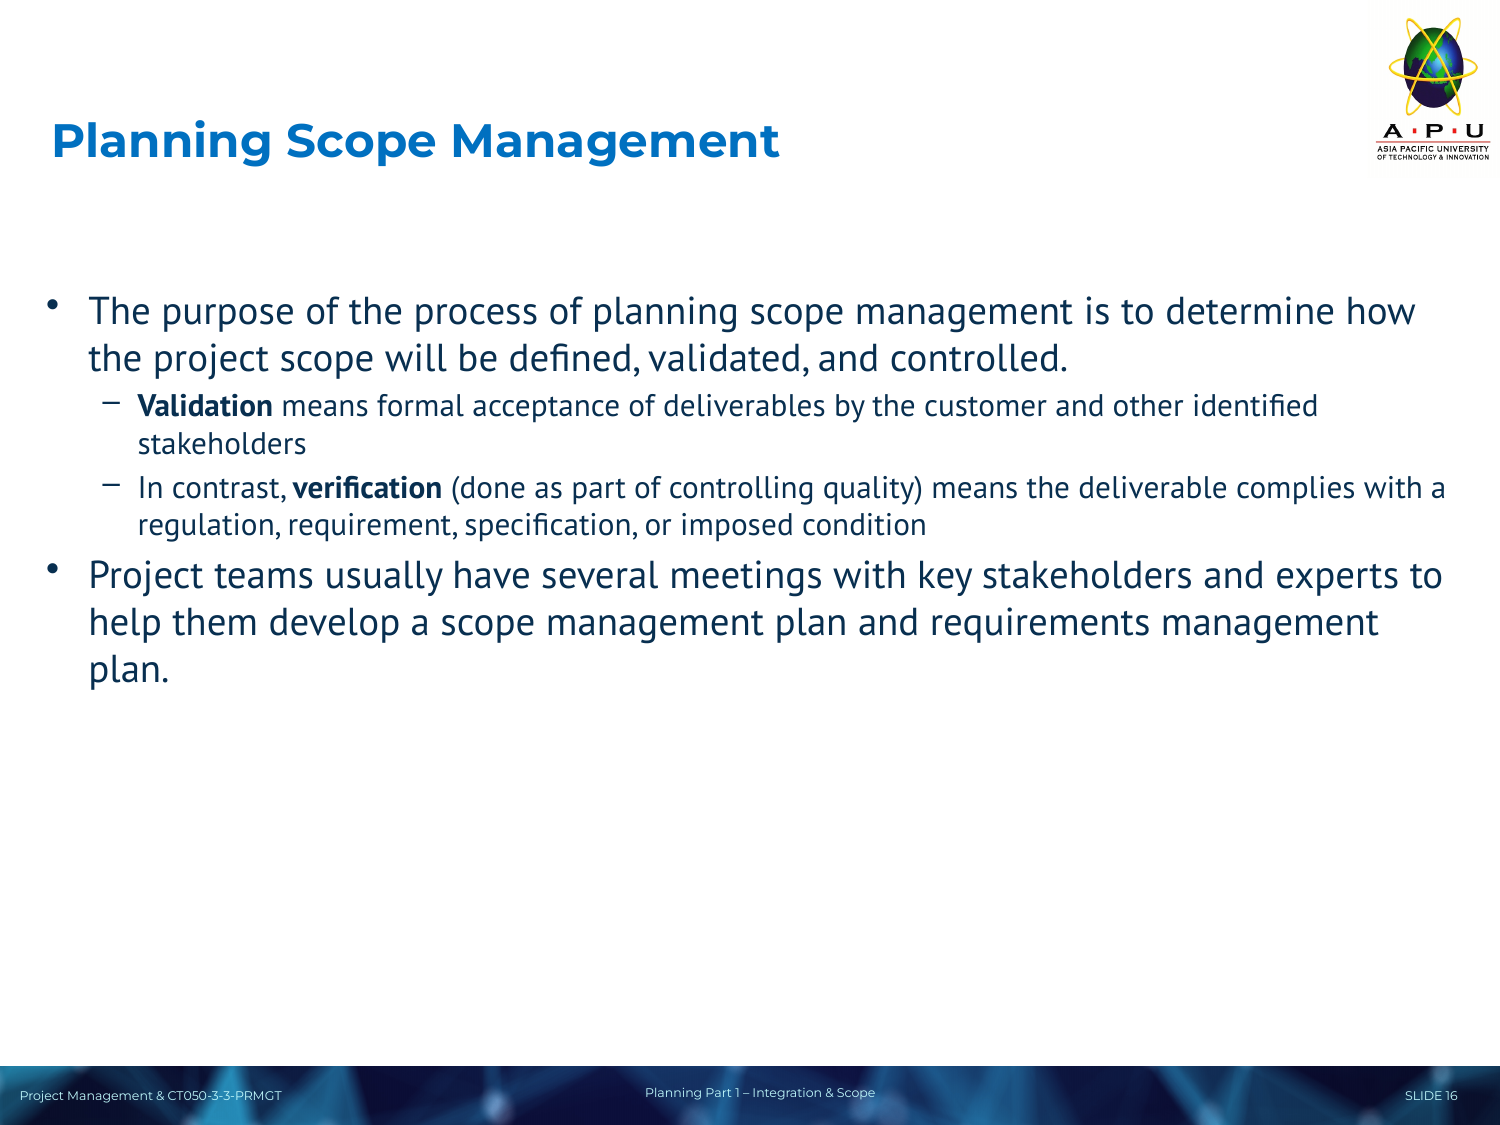

# Planning Scope Management
The purpose of the process of planning scope management is to determine how the project scope will be defined, validated, and controlled.
Validation means formal acceptance of deliverables by the customer and other identified stakeholders
In contrast, verification (done as part of controlling quality) means the deliverable complies with a regulation, requirement, specification, or imposed condition
Project teams usually have several meetings with key stakeholders and experts to help them develop a scope management plan and requirements management plan.